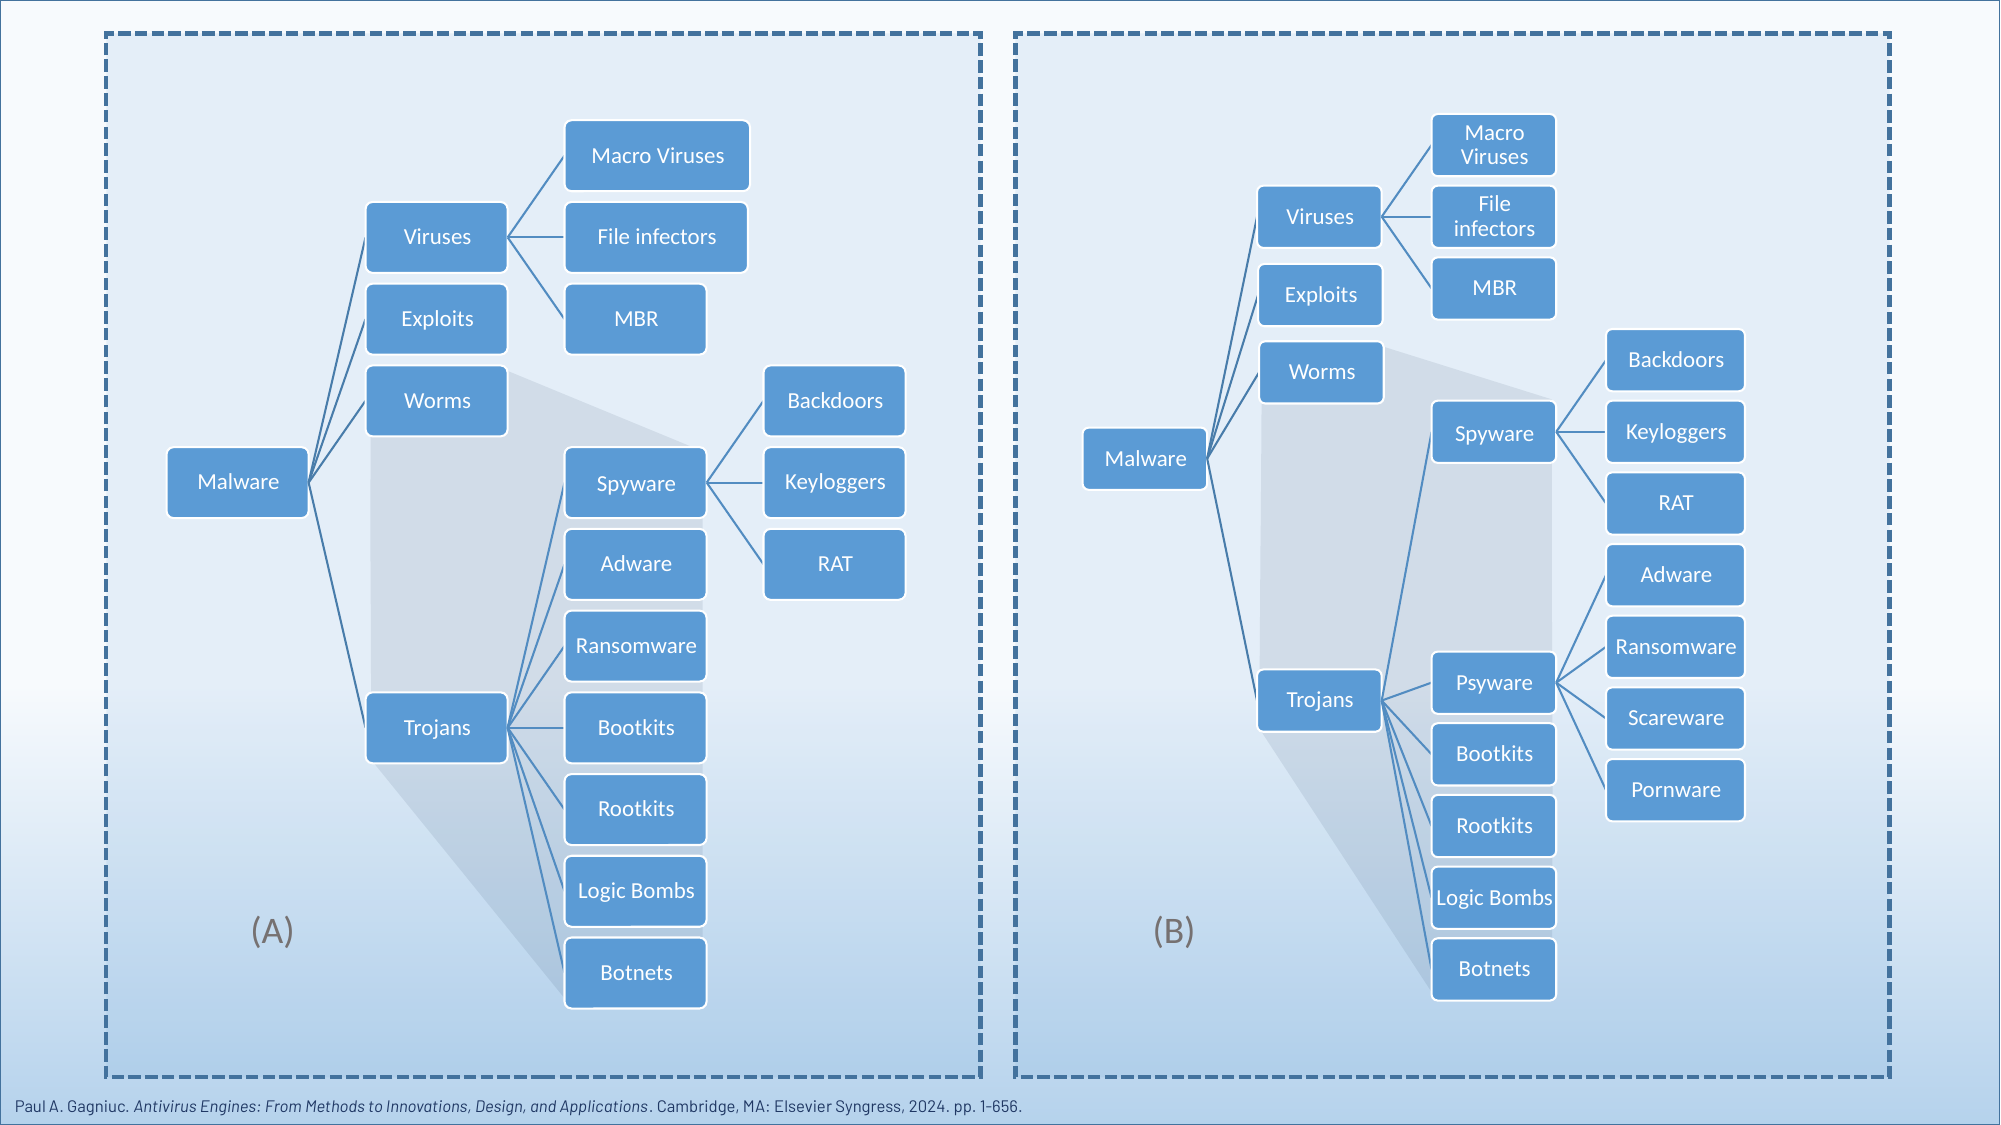

Malware

Viruses

Macro Viruses

File infectors

MBR

Worms

Exploits

Trojans

Spyware

Backdoors

Keyloggers

RAT

Psyware

Adware

Ransomware

Scareware

Pornware

Bootkits

Rootkits

Logic Bombs

Botnets
Malware

Viruses

Macro Viruses

File infectors

MBR

Exploits

Worms

Trojans

Spyware

Backdoors

Keyloggers

RAT

Adware

Ransomware

Bootkits

Rootkits

Logic Bombs

Botnets

(A)
(B)
Paul A. Gagniuc. Antivirus Engines: From Methods to Innovations, Design, and Applications. Cambridge, MA: Elsevier Syngress, 2024. pp. 1-656.